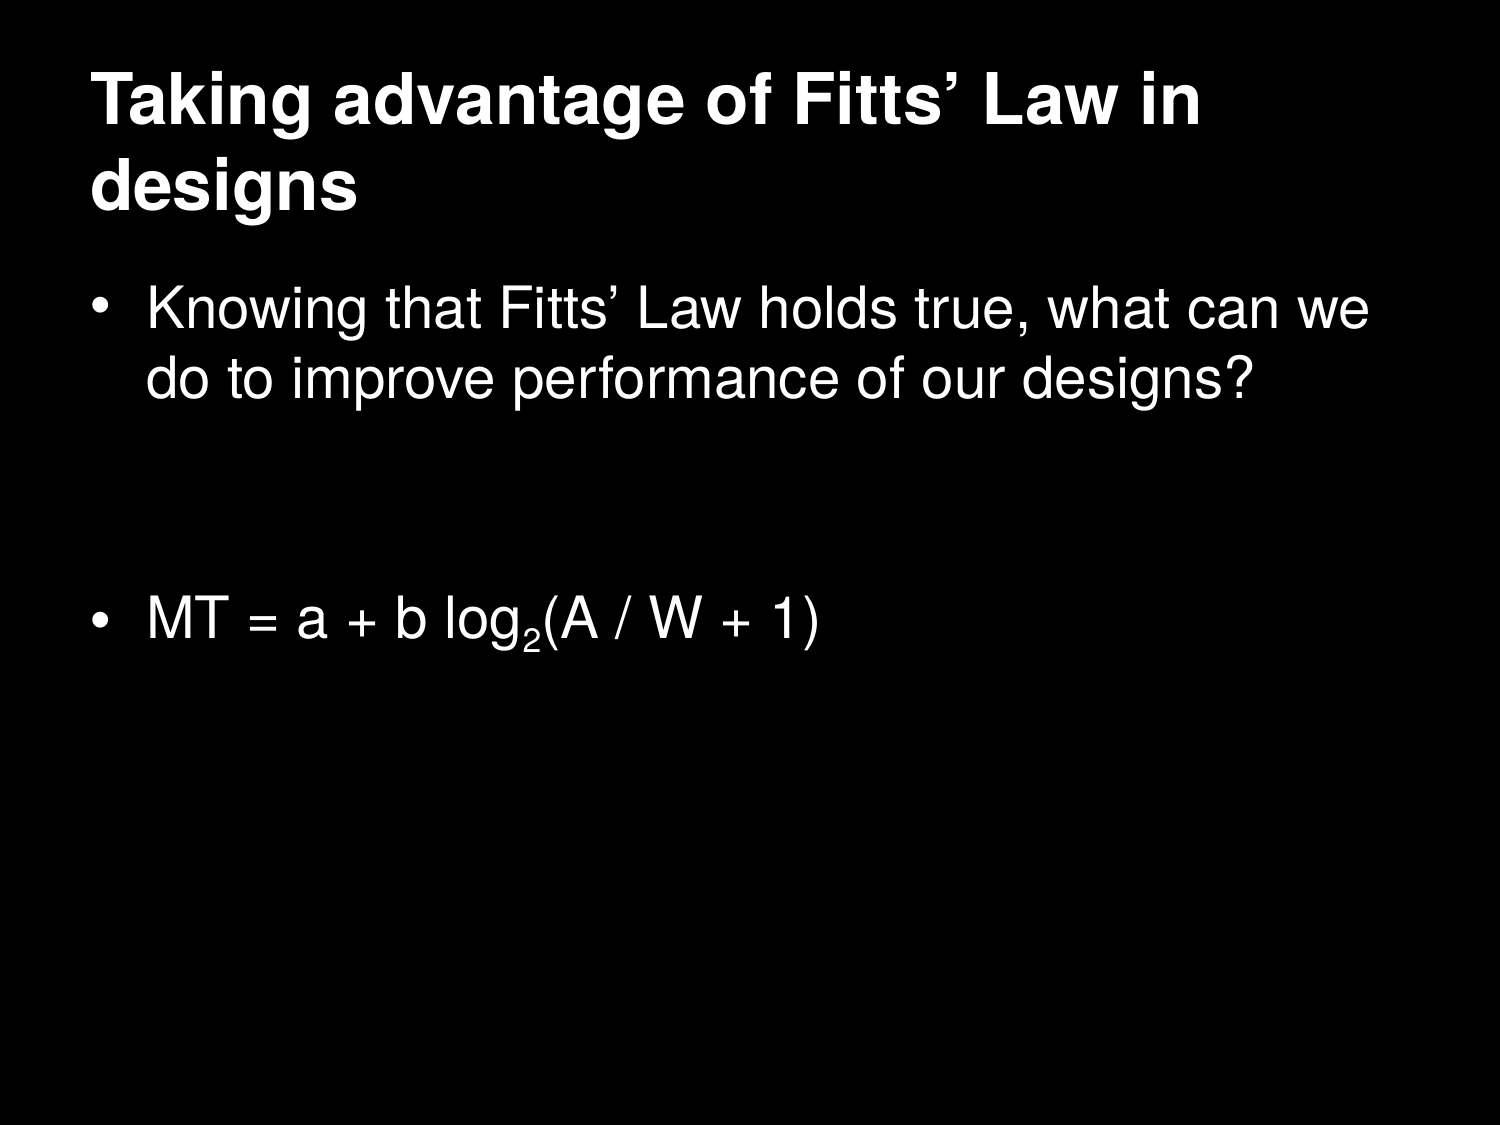

# Taking advantage of Fitts’ Law in designs
Knowing that Fitts’ Law holds true, what can we do to improve performance of our designs?

MT = a + b log2(A / W + 1)